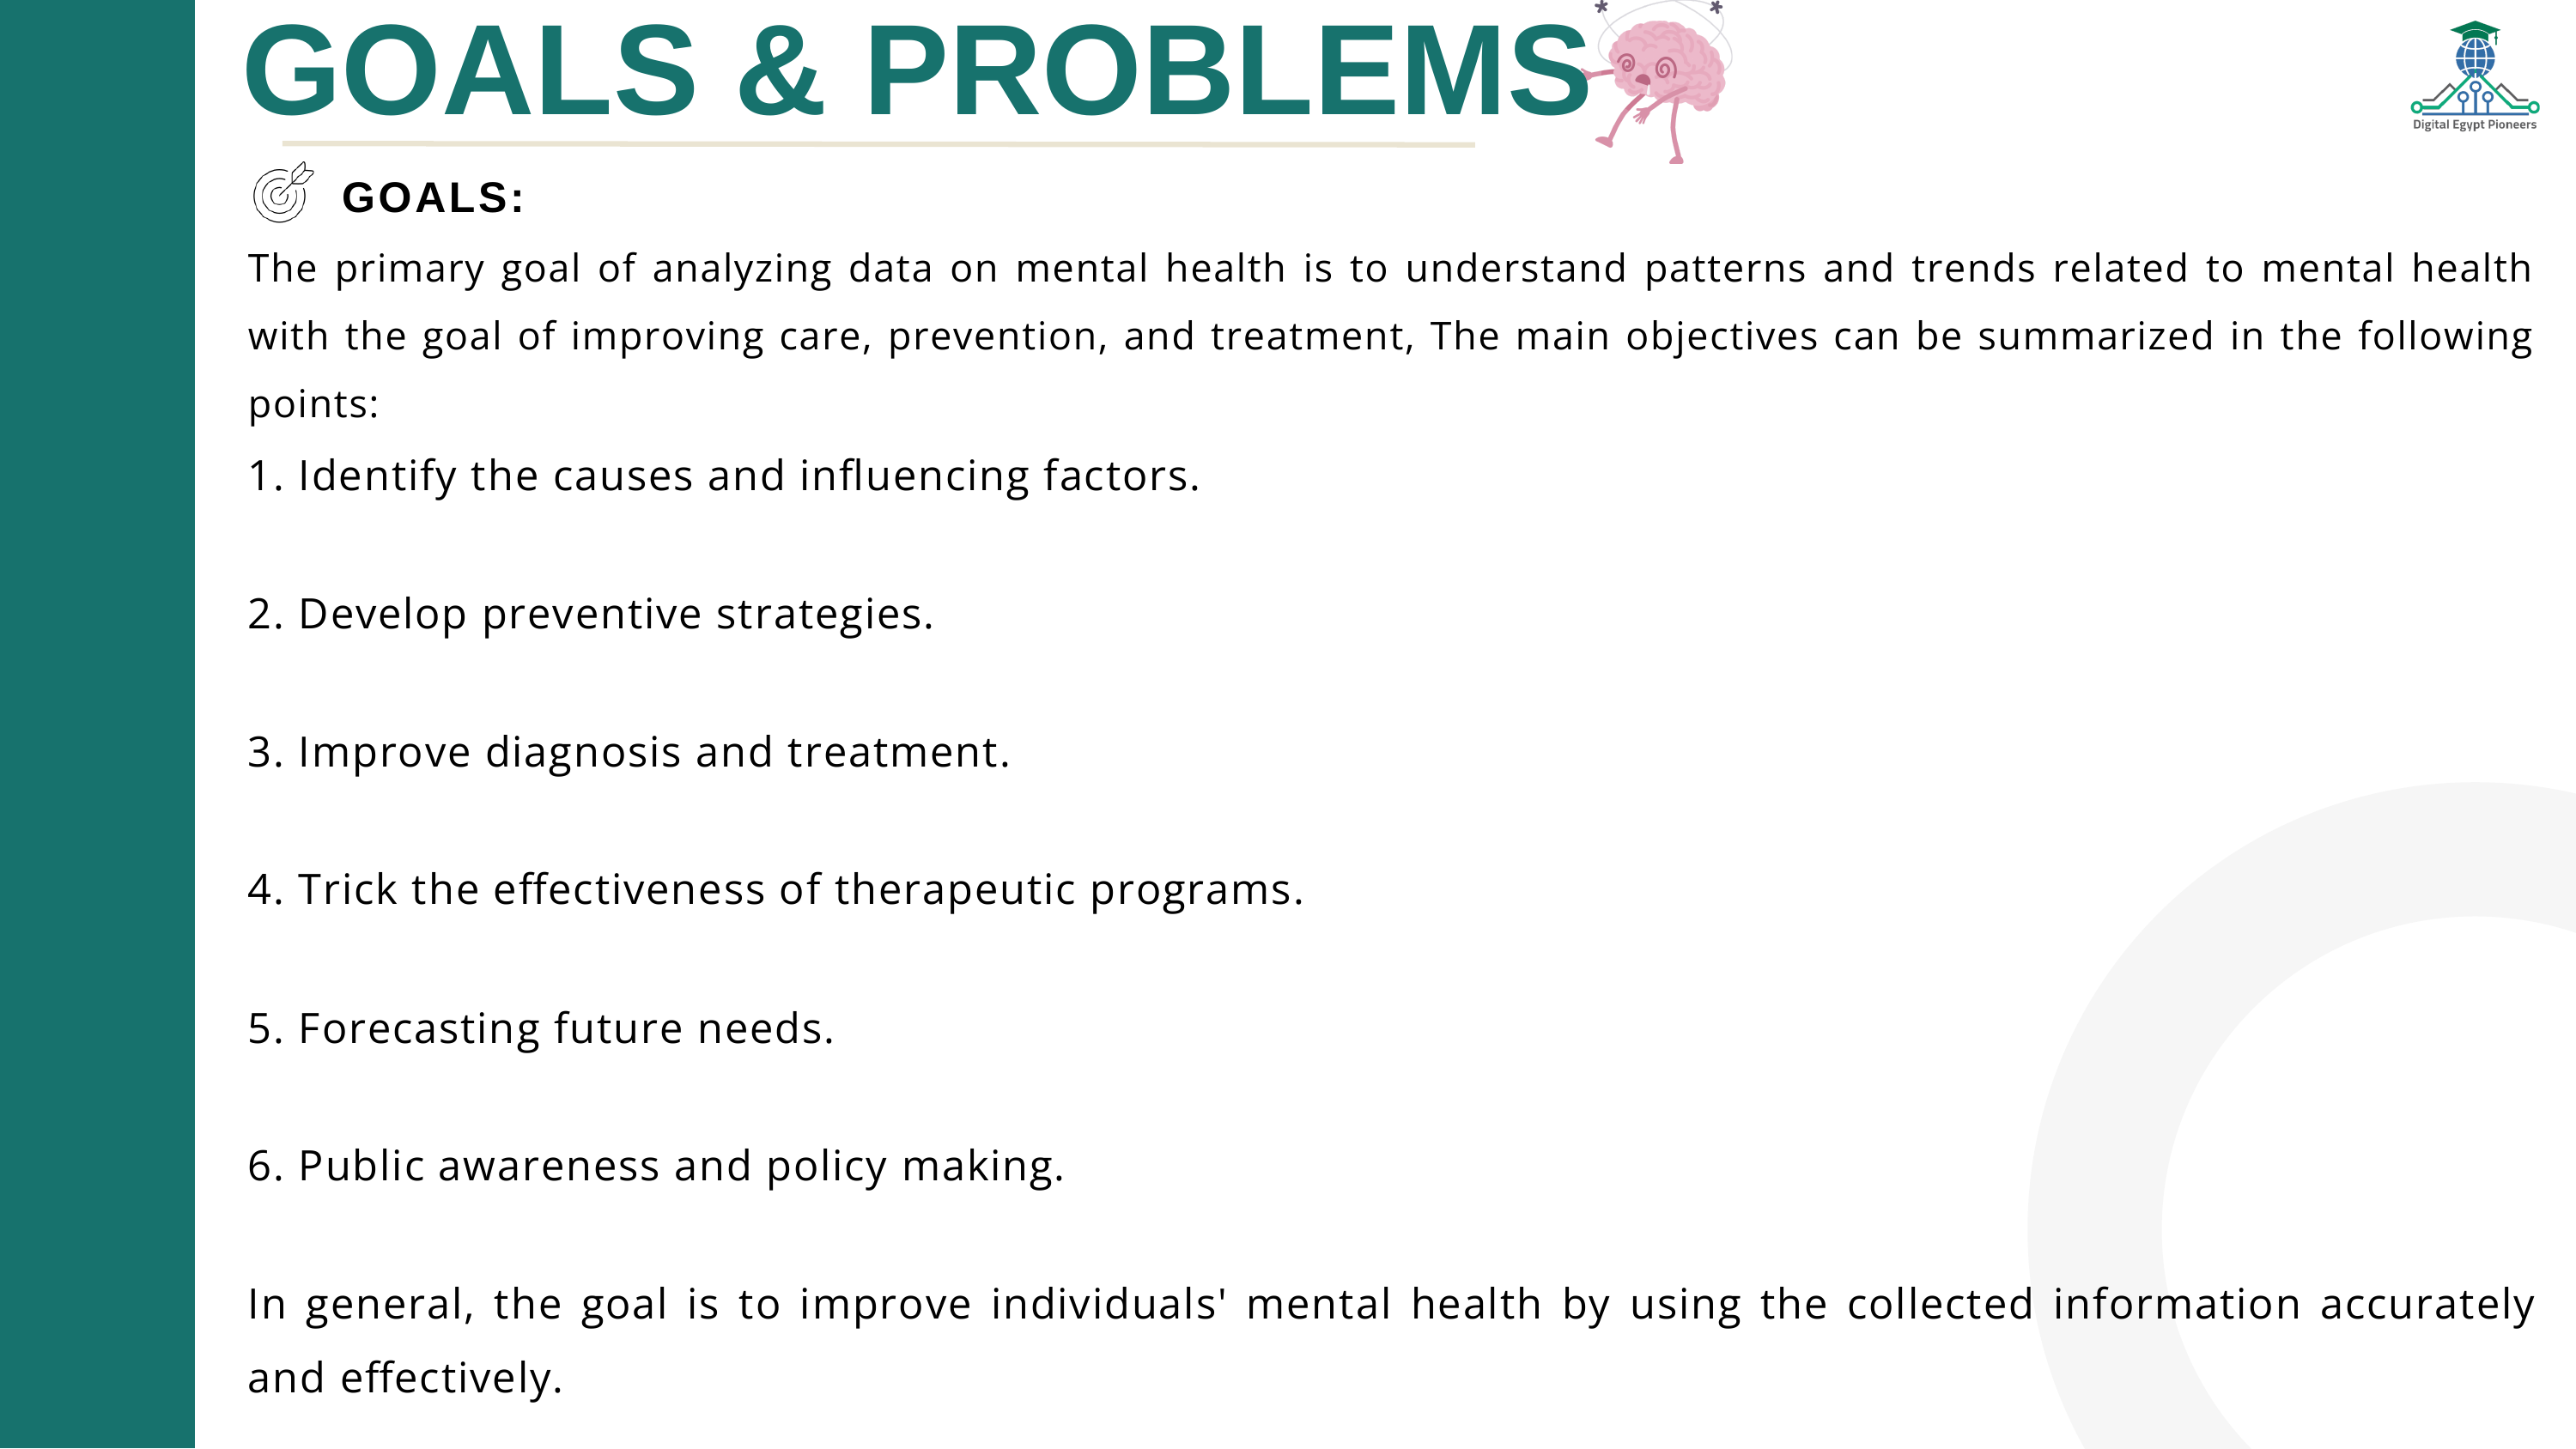

GOALS & PROBLEMS

  GOALS:

The primary goal of analyzing data on mental health is to understand patterns and trends related to mental health with the goal of improving care, prevention, and treatment, The main objectives can be summarized in the following points:
1. Identify the causes and influencing factors.

2. Develop preventive strategies.

3. Improve diagnosis and treatment.

4. Trick the effectiveness of therapeutic programs.

5. Forecasting future needs.

6. Public awareness and policy making.

In general, the goal is to improve individuals' mental health by using the collected information accurately and effectively.